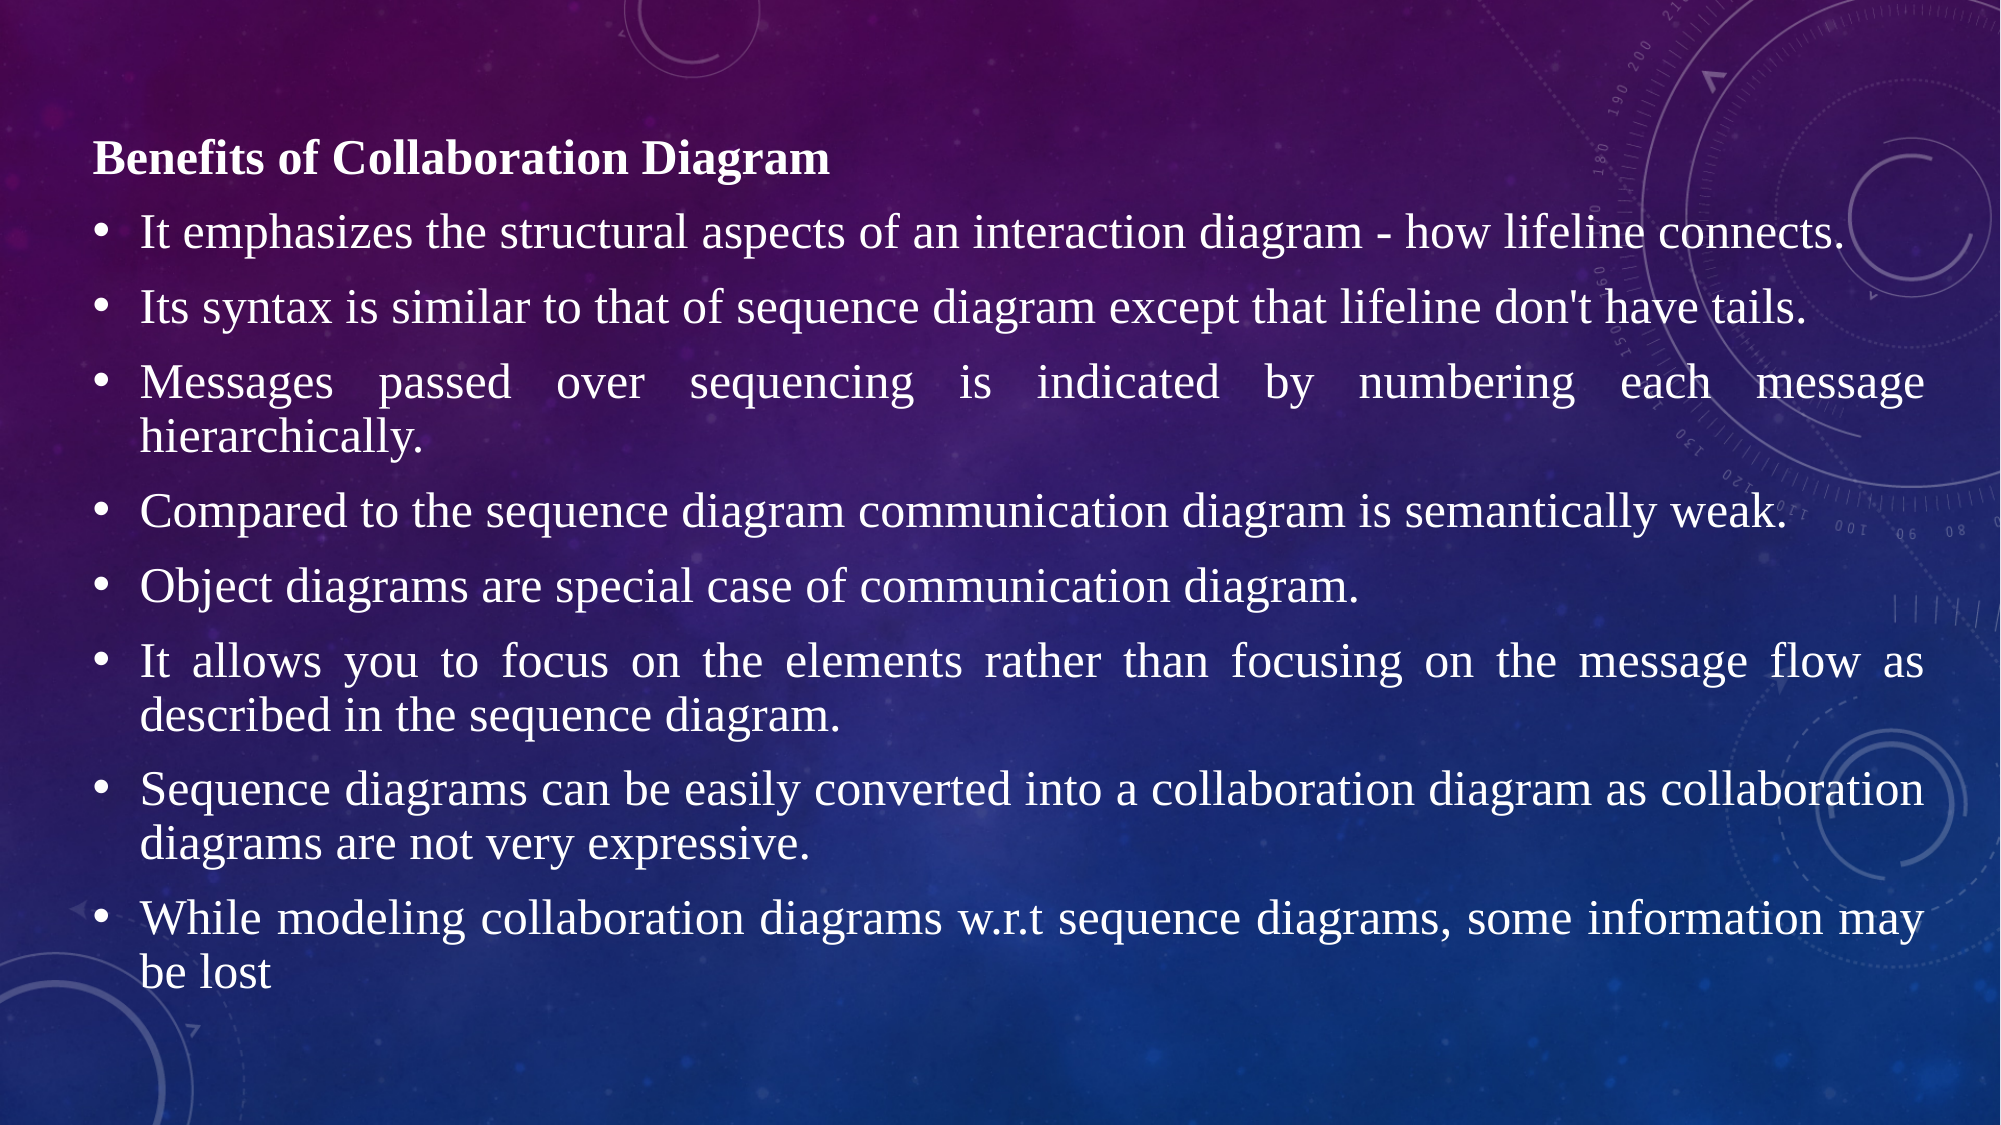

Benefits of Collaboration Diagram
It emphasizes the structural aspects of an interaction diagram - how lifeline connects.
Its syntax is similar to that of sequence diagram except that lifeline don't have tails.
Messages passed over sequencing is indicated by numbering each message hierarchically.
Compared to the sequence diagram communication diagram is semantically weak.
Object diagrams are special case of communication diagram.
It allows you to focus on the elements rather than focusing on the message flow as described in the sequence diagram.
Sequence diagrams can be easily converted into a collaboration diagram as collaboration diagrams are not very expressive.
While modeling collaboration diagrams w.r.t sequence diagrams, some information may be lost